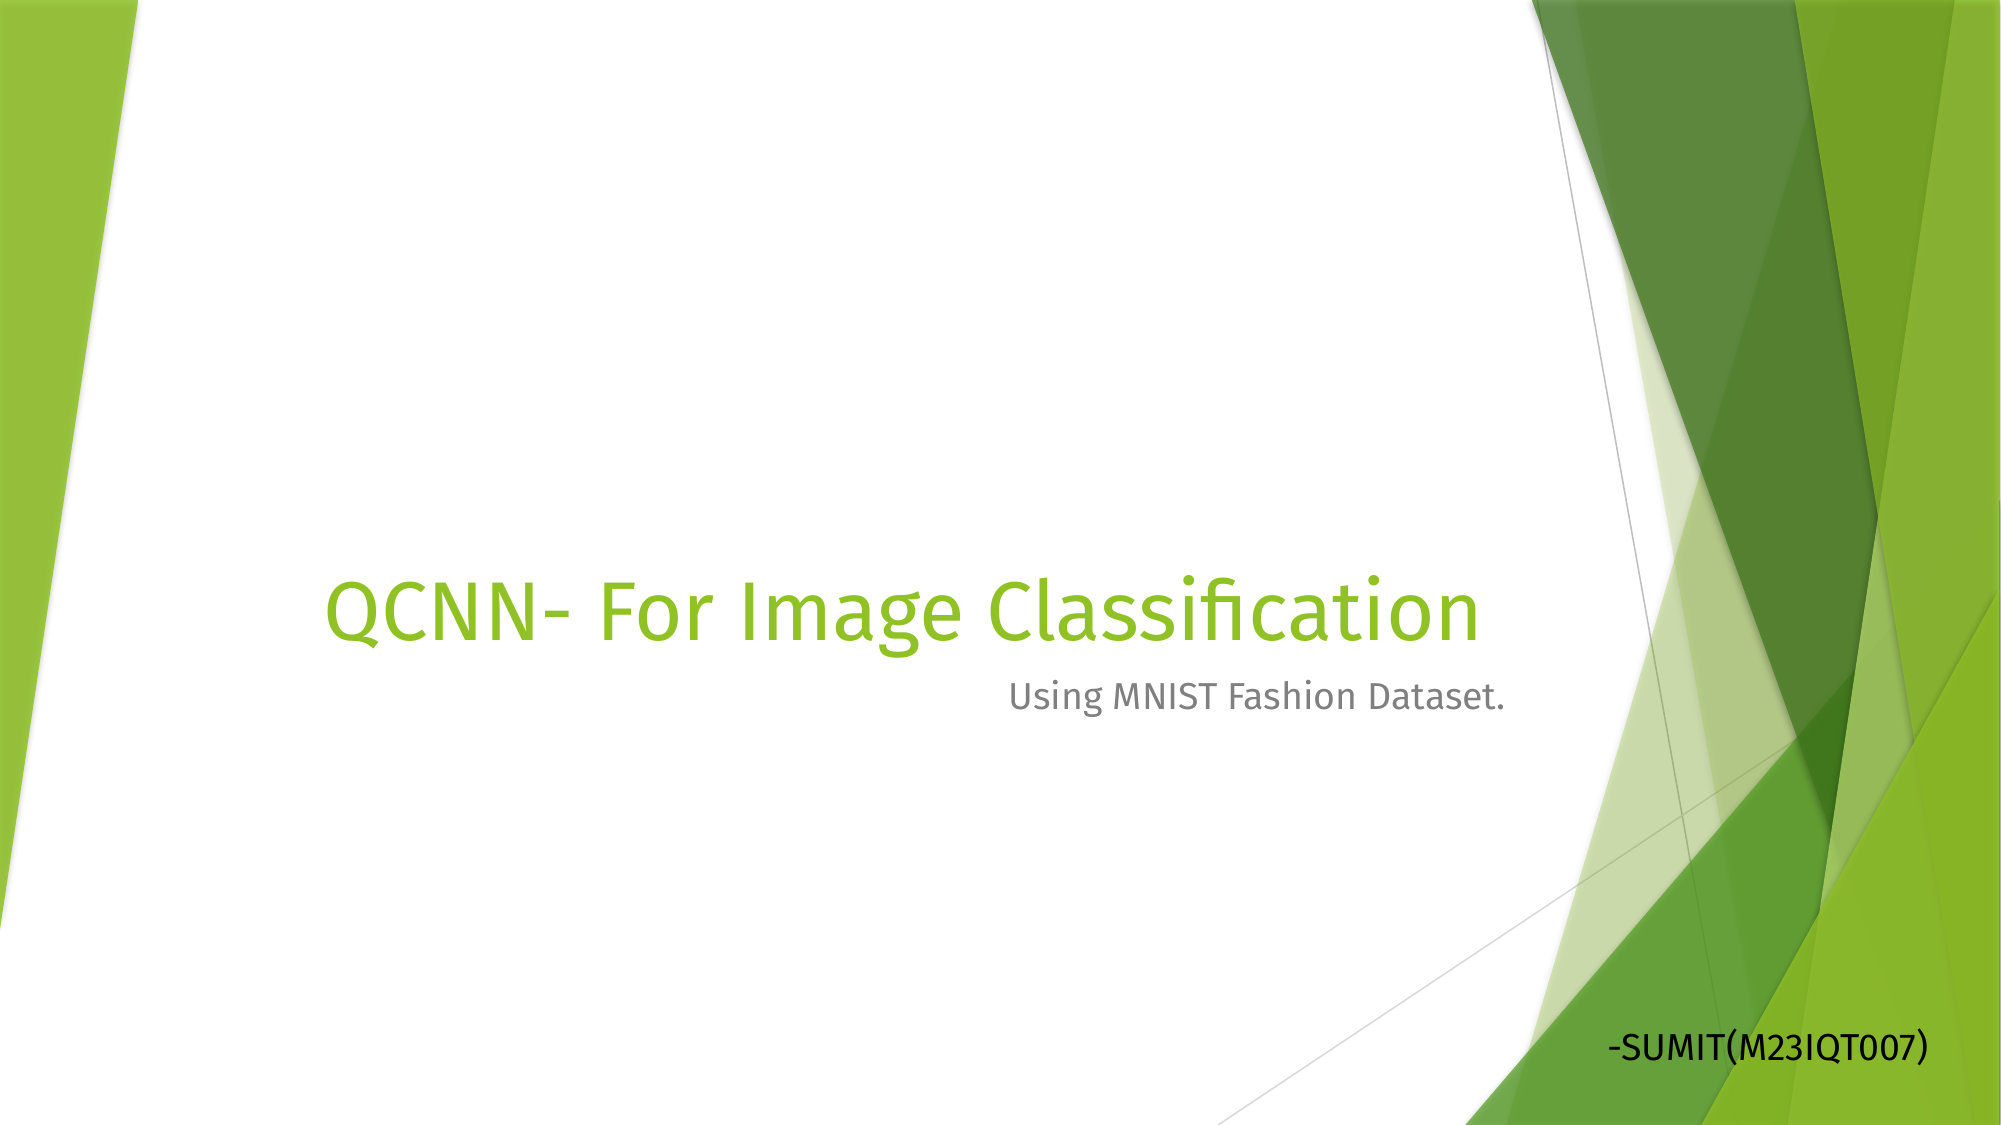

# QCNN- For Image Classification
Using MNIST Fashion Dataset.
-SUMIT(M23IQT007)